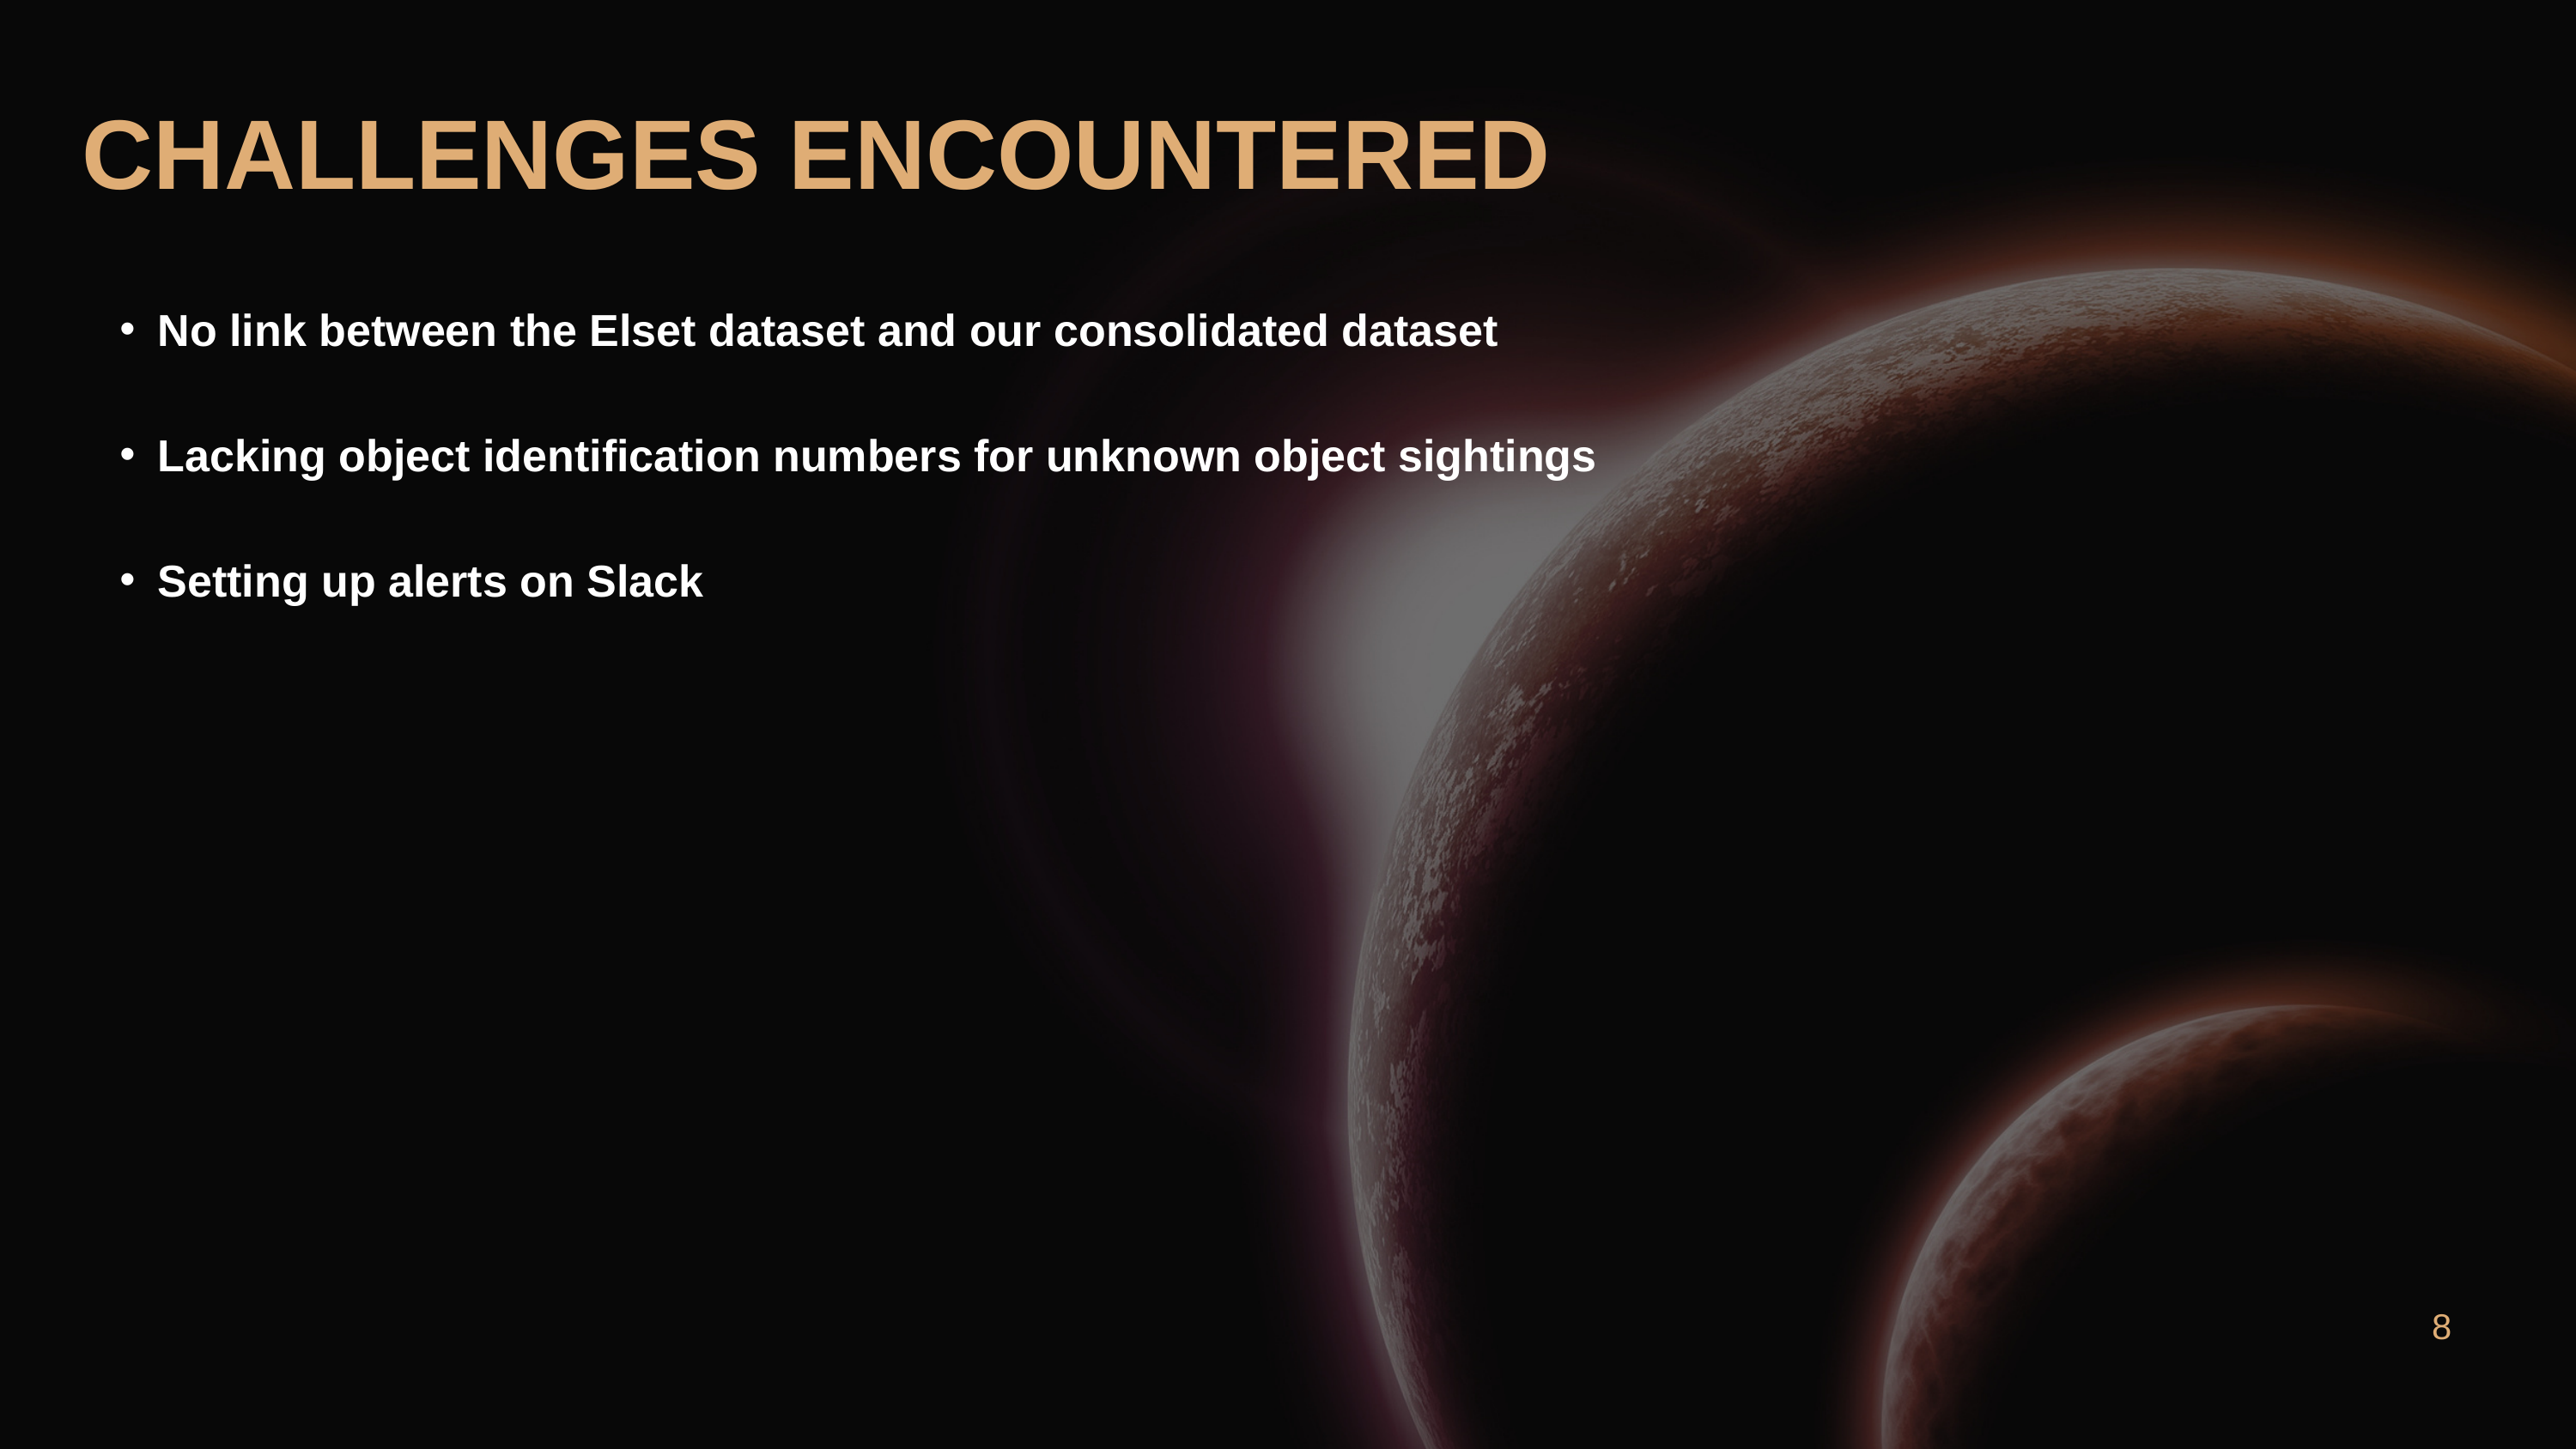

CHALLENGES ENCOUNTERED
No link between the Elset dataset and our consolidated dataset

Lacking object identification numbers for unknown object sightings

Setting up alerts on Slack

8